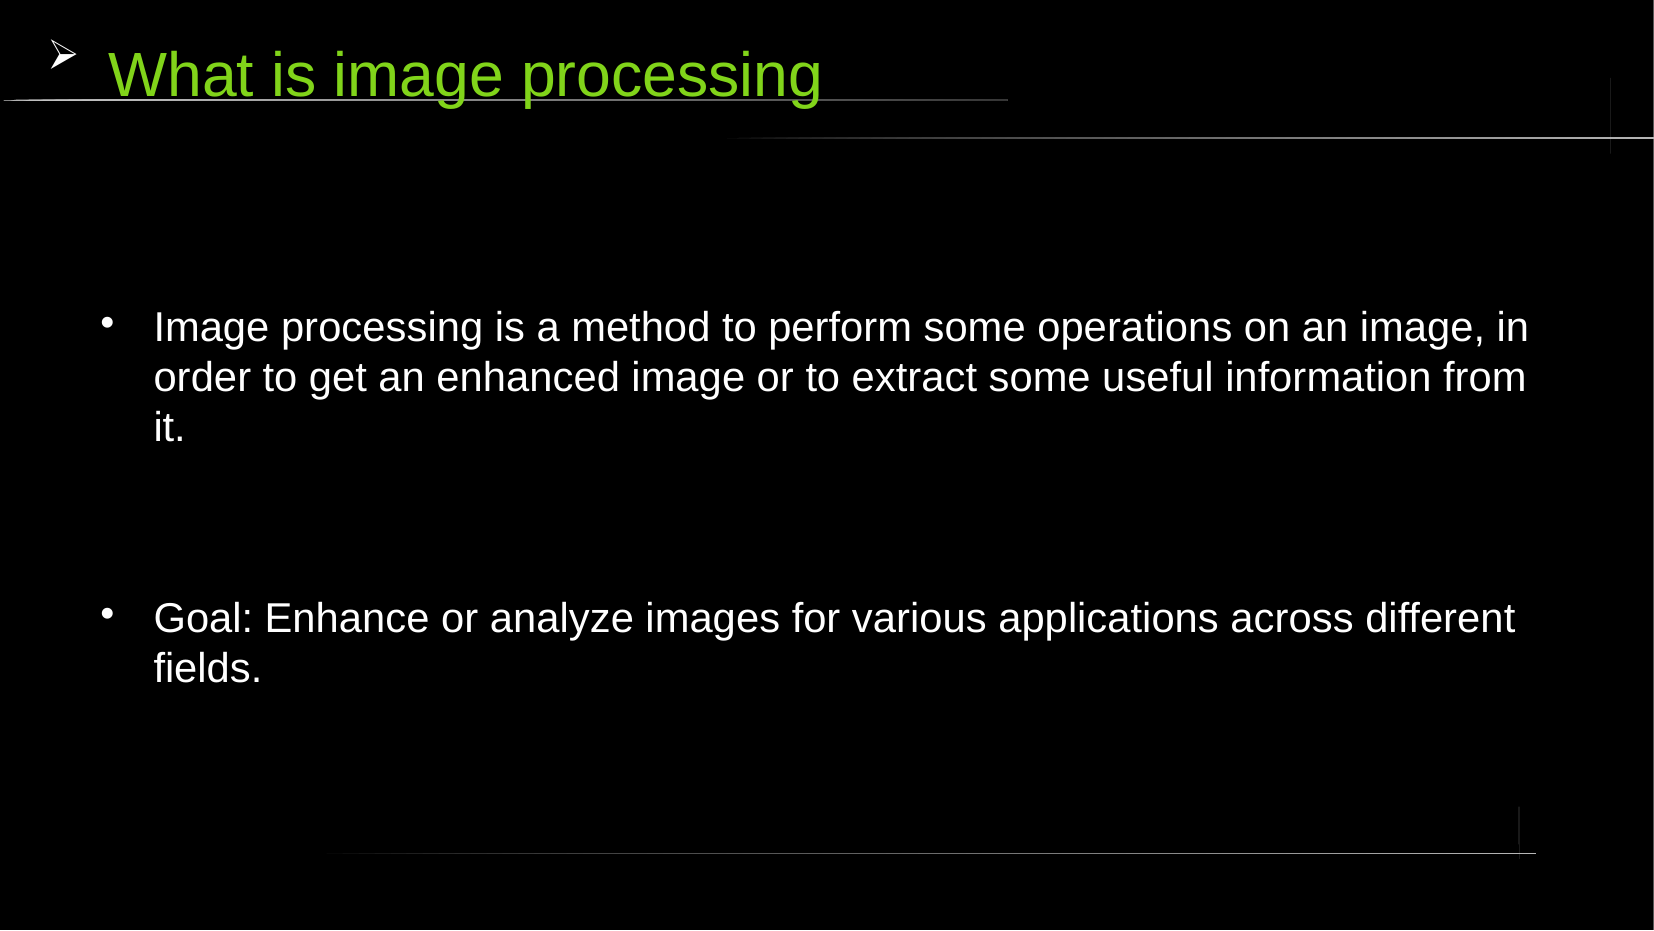

# What is image processing
Image processing is a method to perform some operations on an image, in order to get an enhanced image or to extract some useful information from it.

Goal: Enhance or analyze images for various applications across different fields.
3